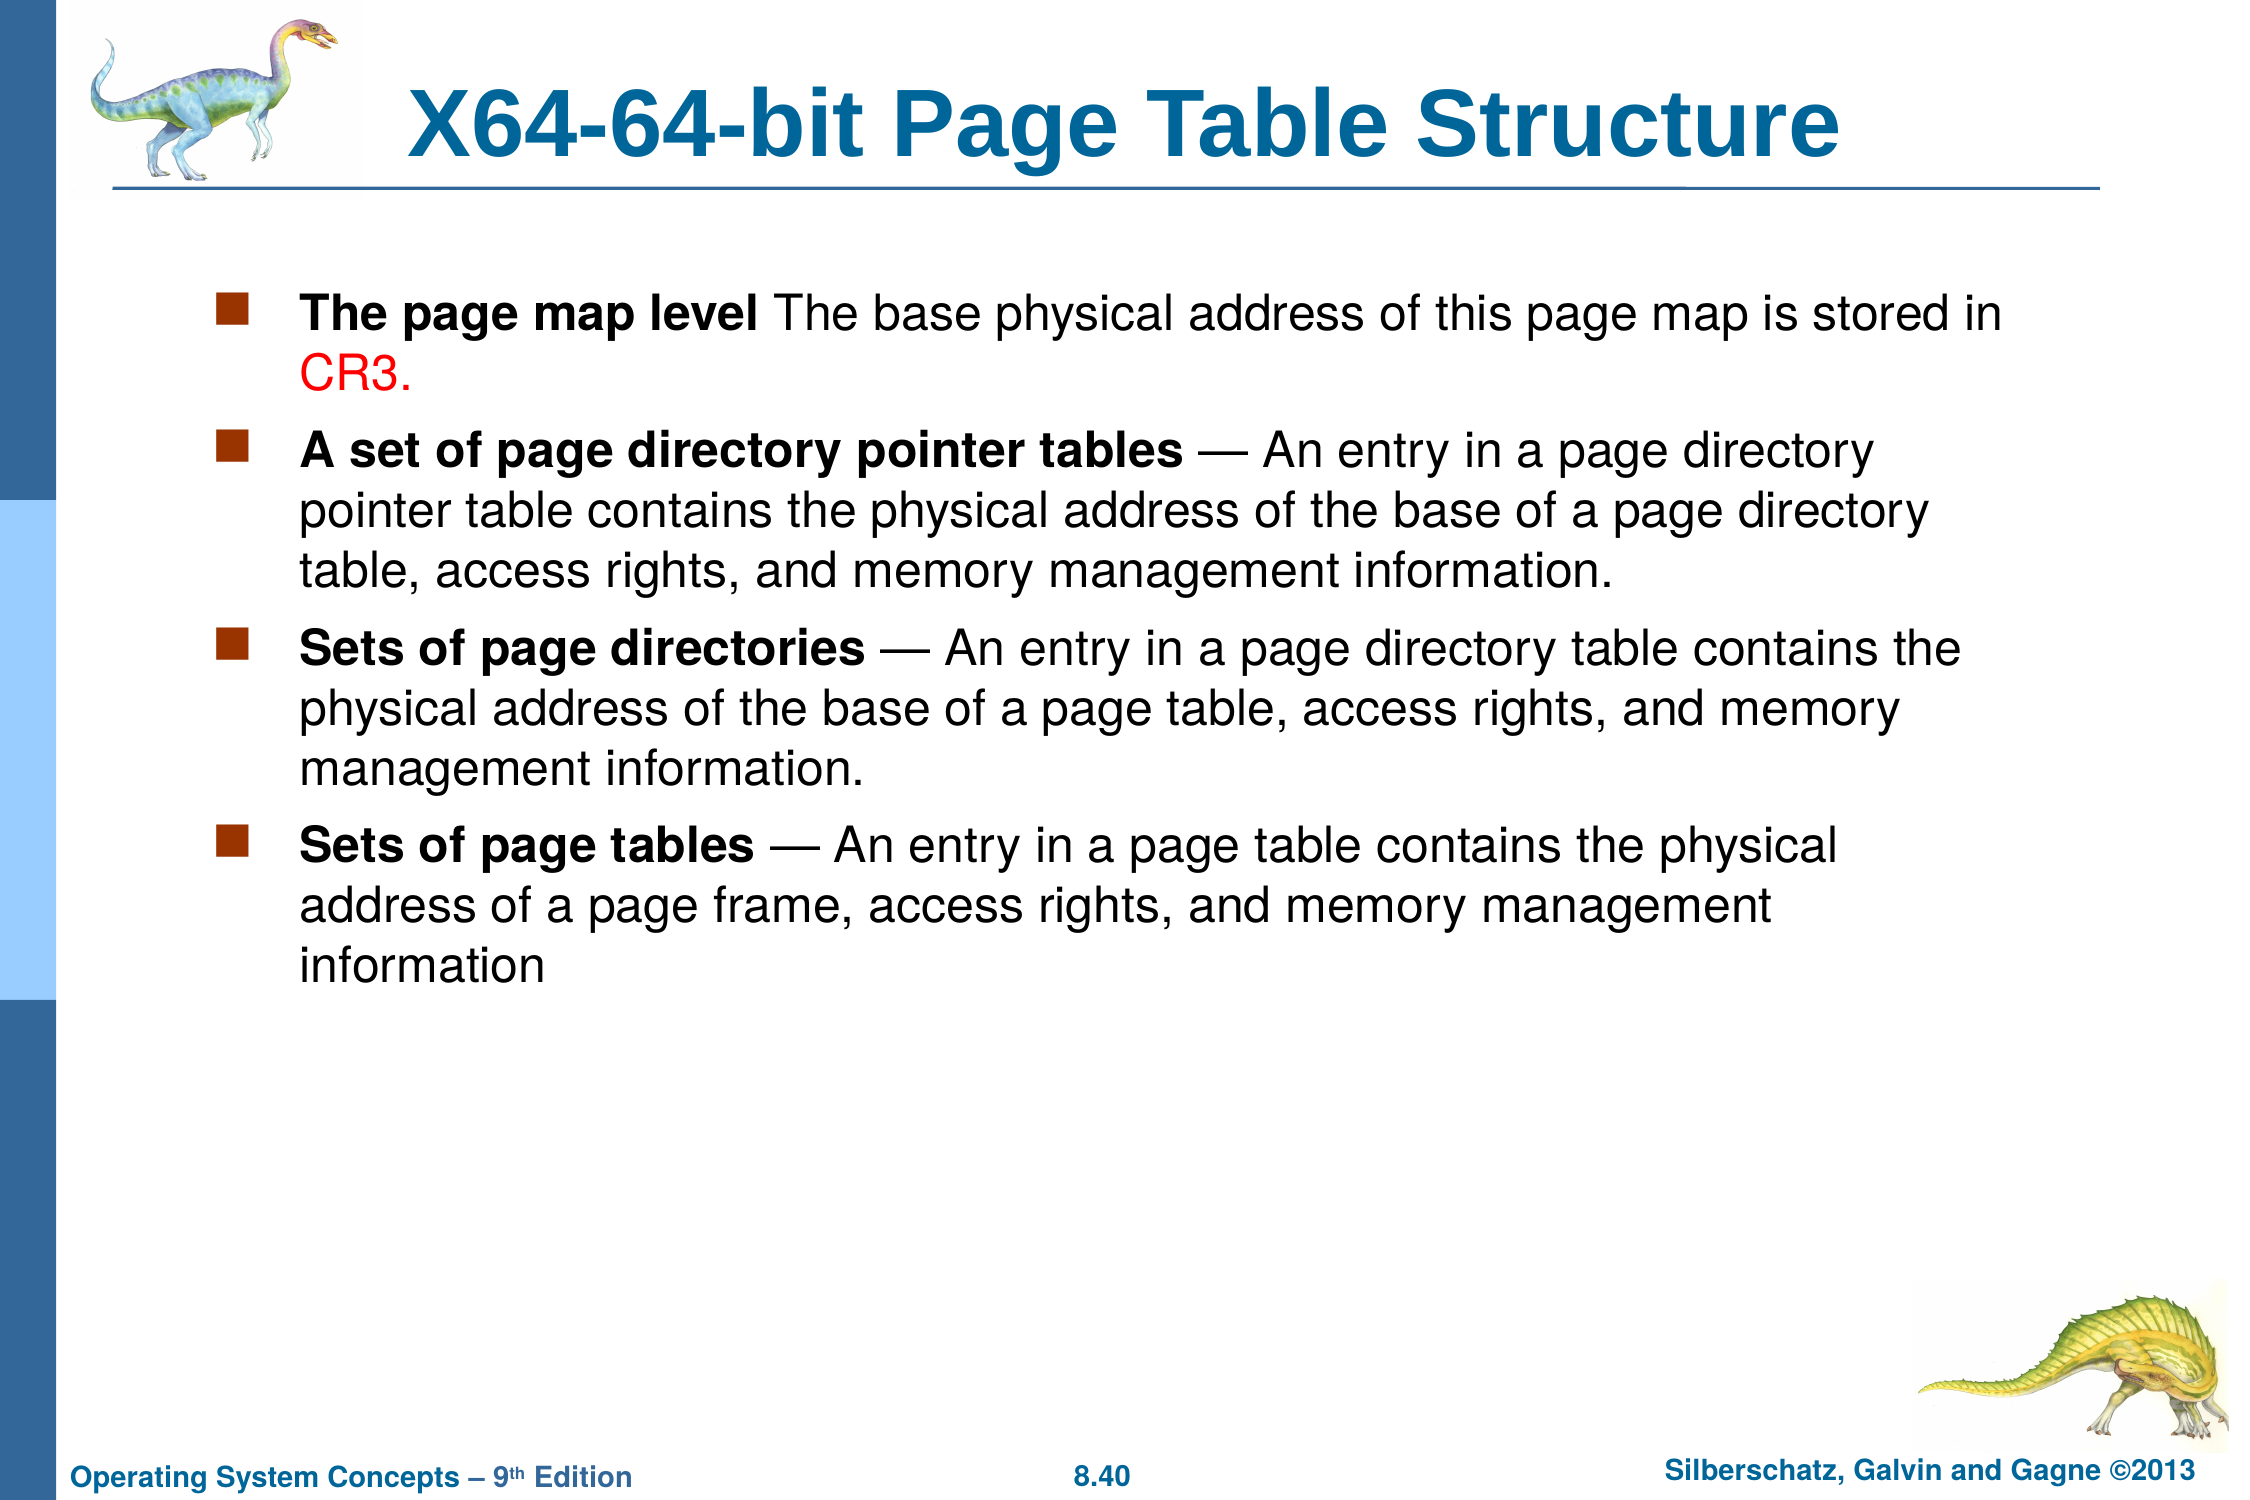

# X64-64-bit Page Table Structure
The page map level The base physical address of this page map is stored in CR3.
A set of page directory pointer tables — An entry in a page directory pointer table contains the physical address of the base of a page directory table, access rights, and memory management information.
Sets of page directories — An entry in a page directory table contains the physical address of the base of a page table, access rights, and memory management information.
Sets of page tables — An entry in a page table contains the physical address of a page frame, access rights, and memory management information